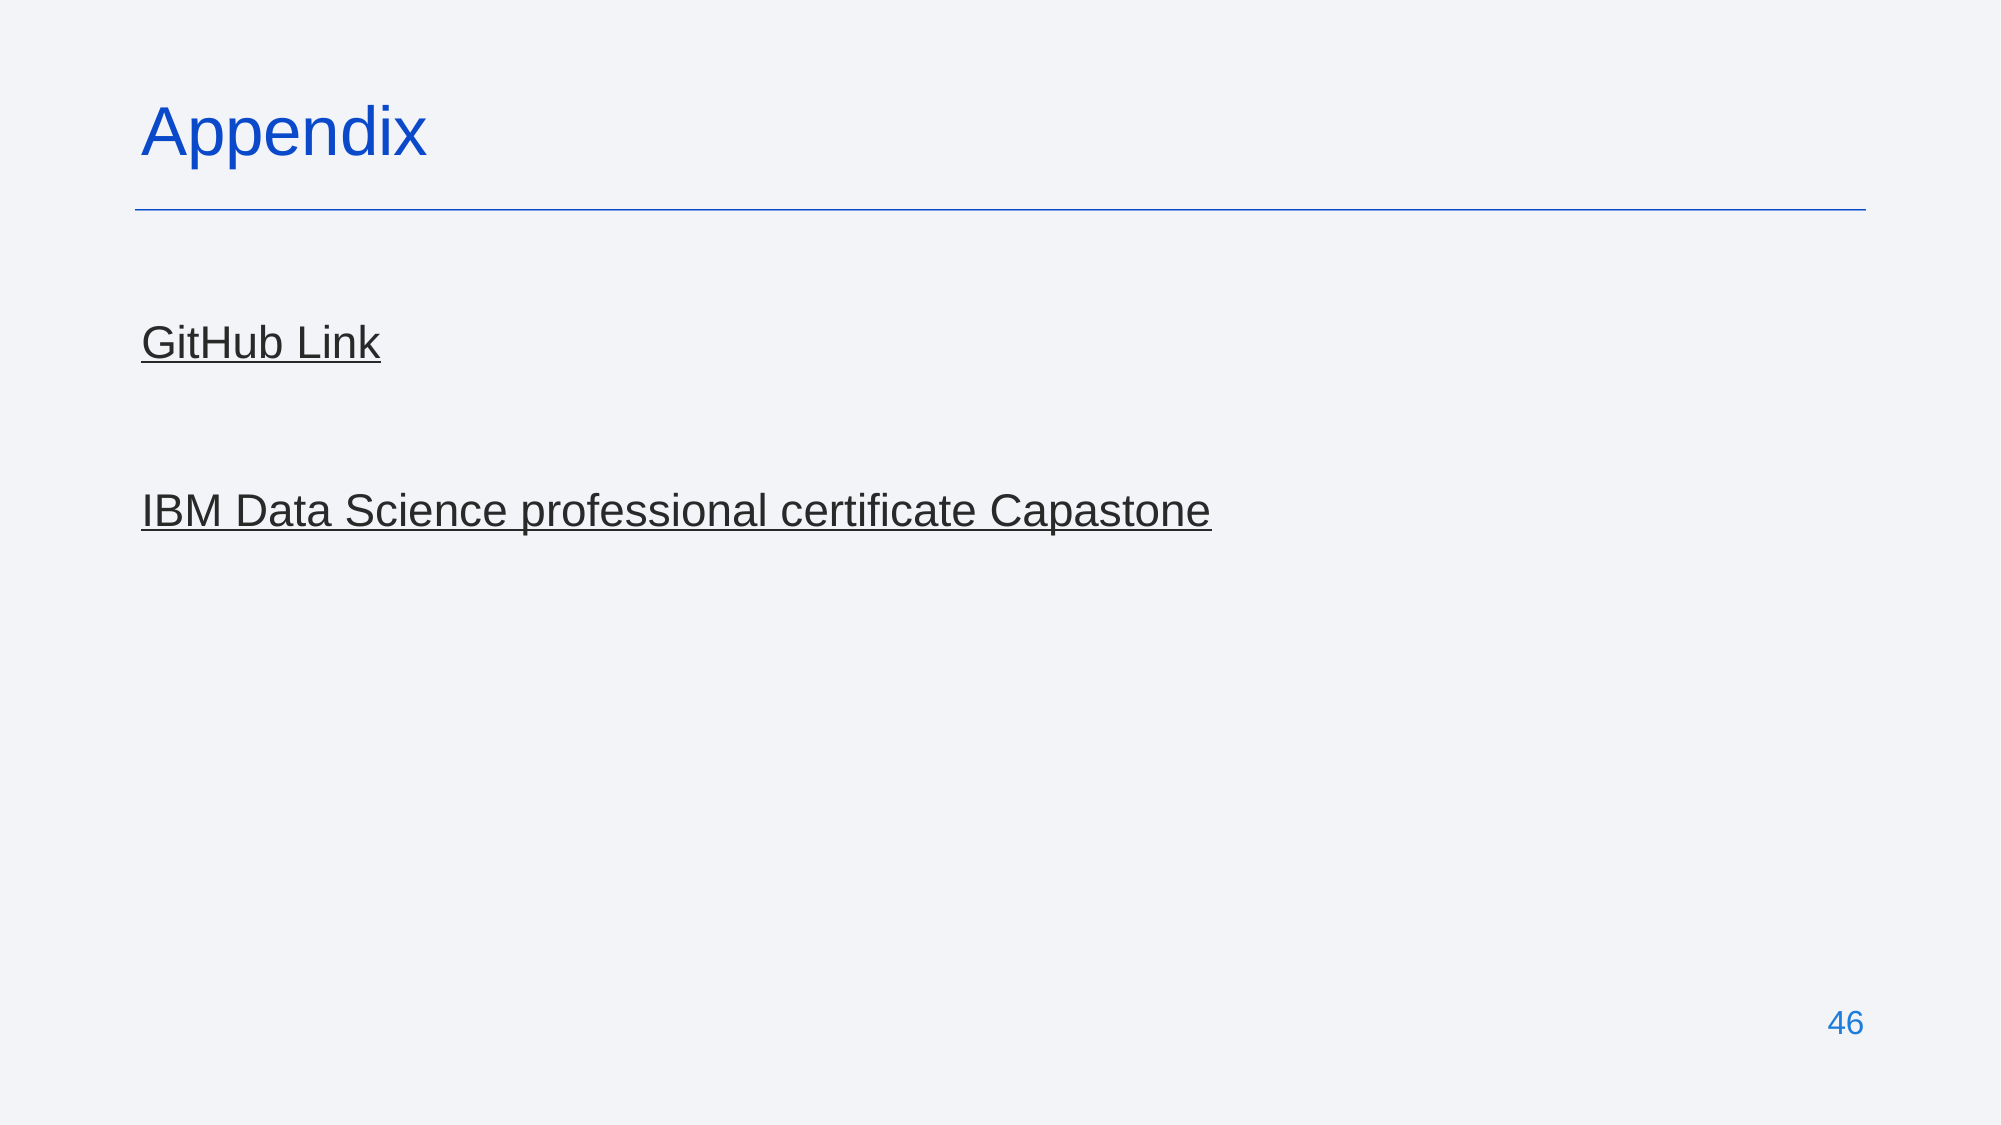

Appendix
GitHub Link

IBM Data Science professional certificate Capastone
46